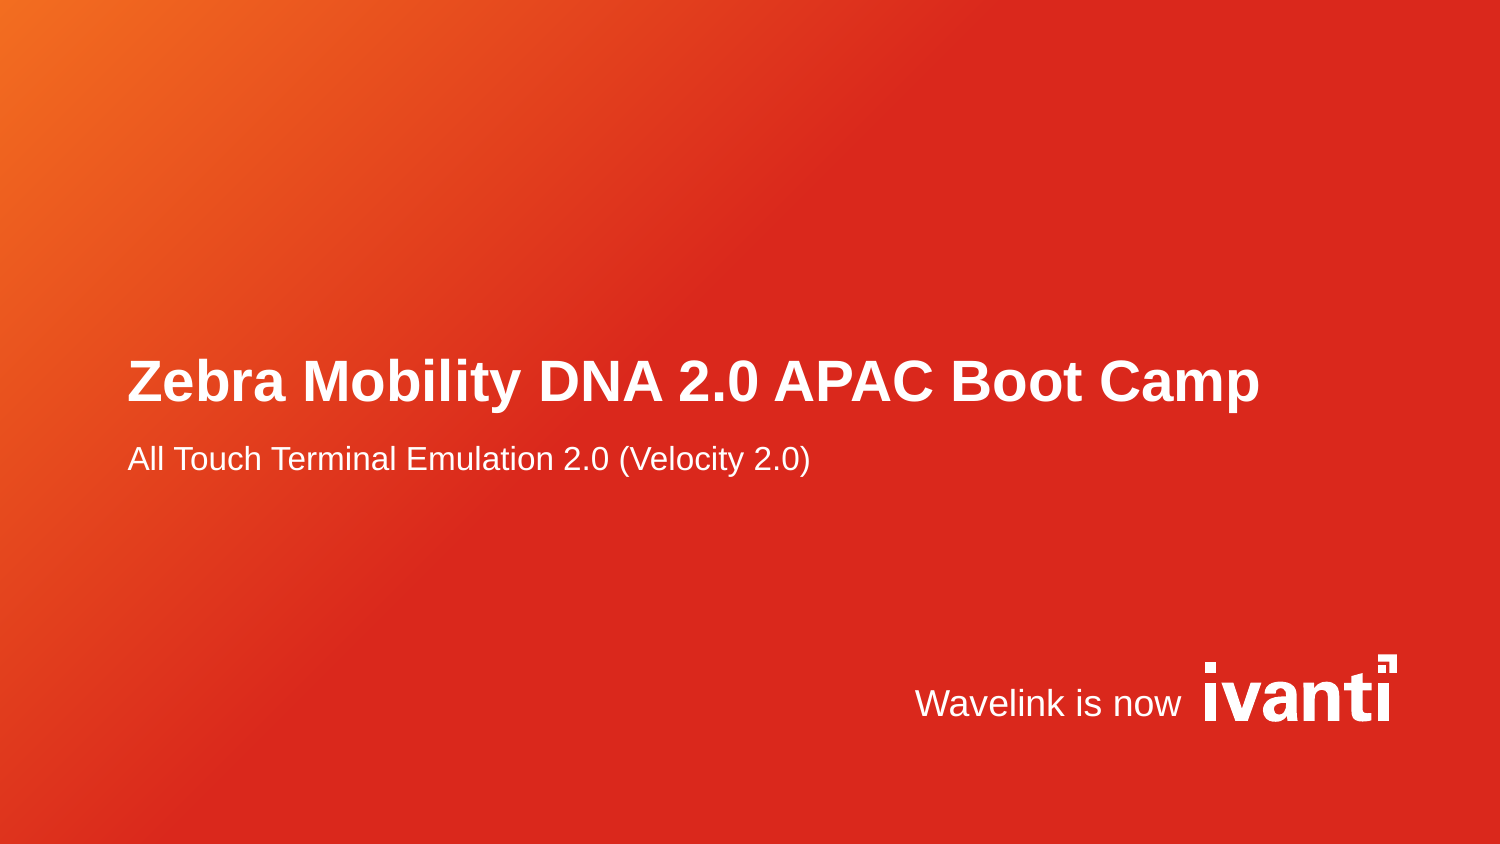

# Zebra Mobility DNA 2.0 APAC Boot Camp
All Touch Terminal Emulation 2.0 (Velocity 2.0)
Wavelink is now
1